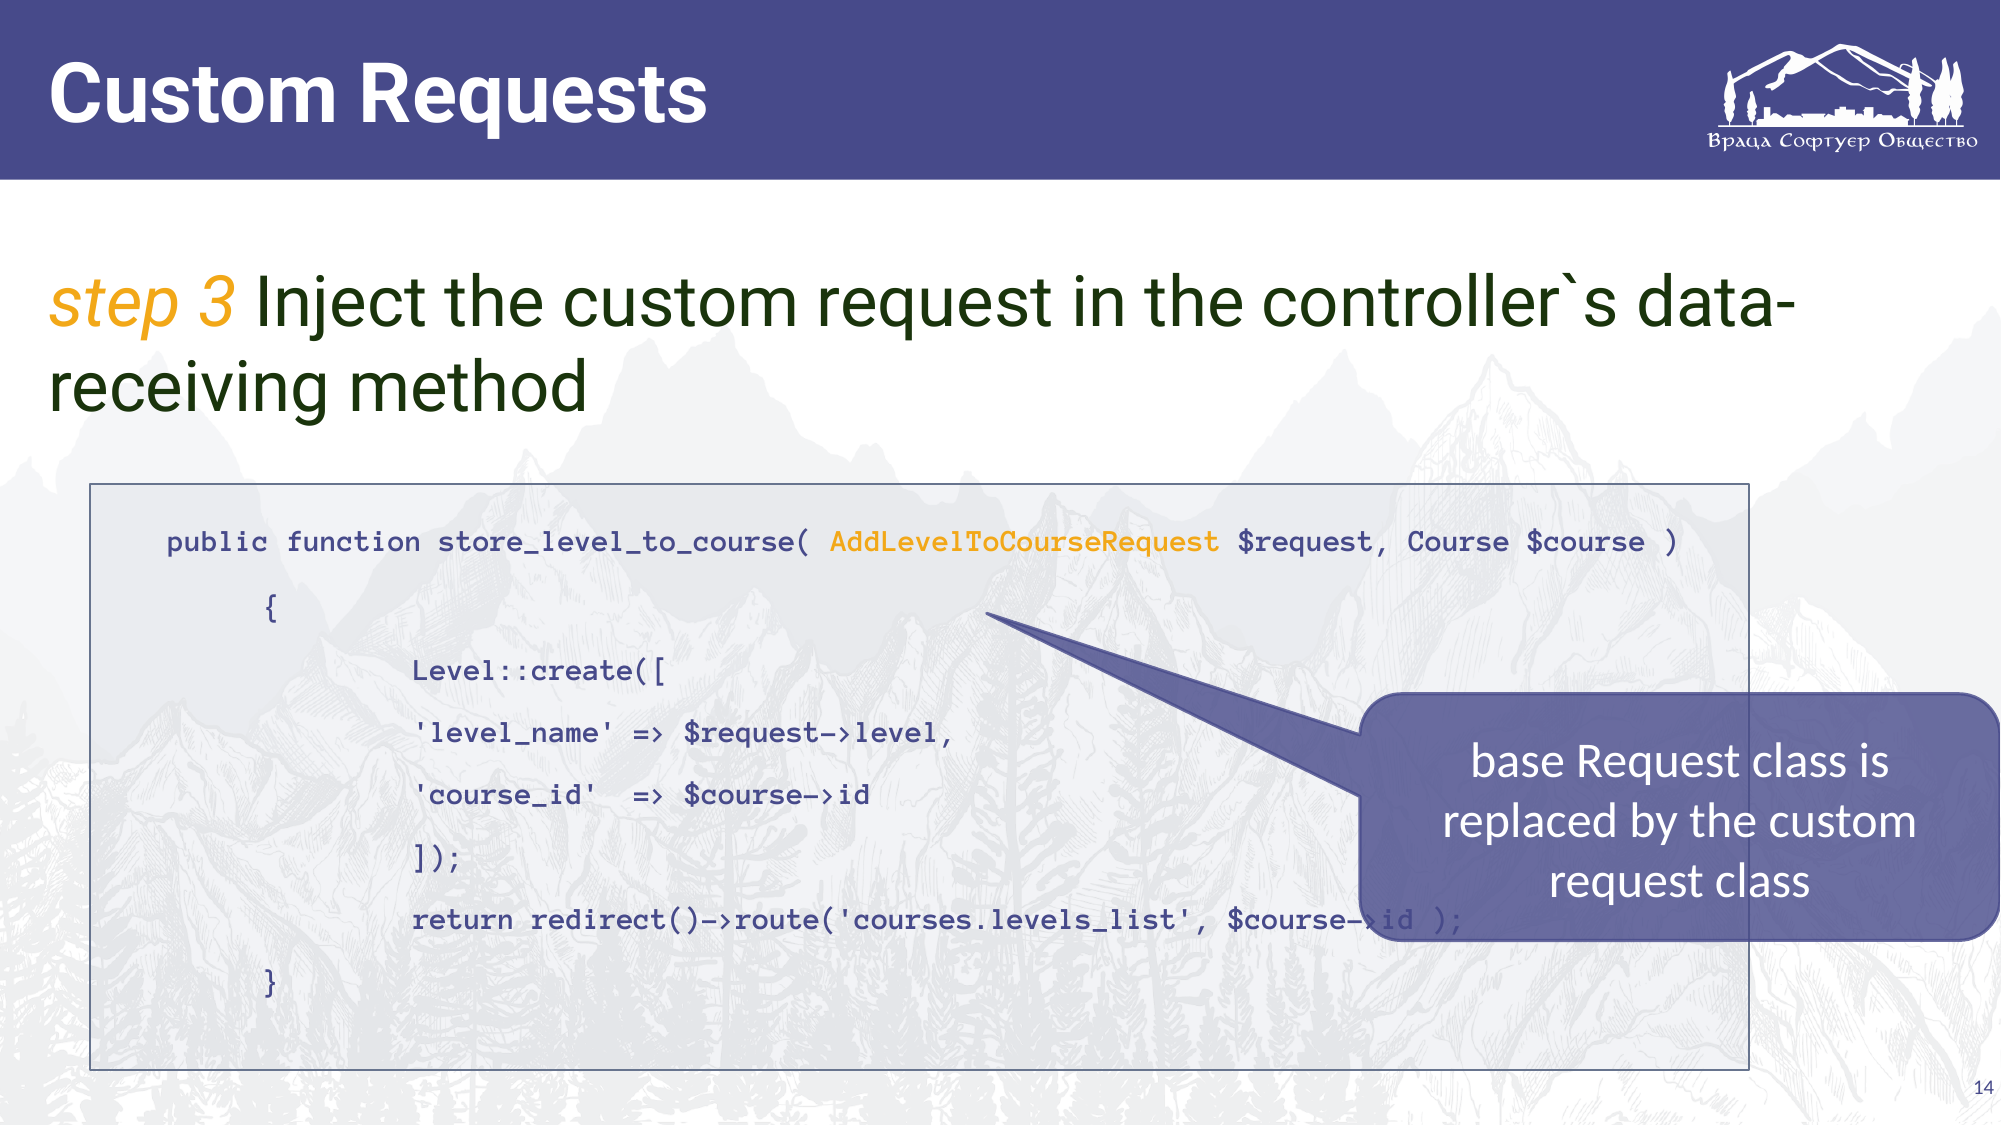

# Custom Requests
step 3 Inject the custom request in the controller`s data-receiving method

  public function store_level_to_course( AddLevelToCourseRequest $request, Course $course )
	{
    		Level::create([
        		'level_name' => $request->level,
        		'course_id'  => $course->id
    		]);
    		return redirect()->route('courses.levels_list', $course->id );
	}
base Request class is replaced by the custom request class
14